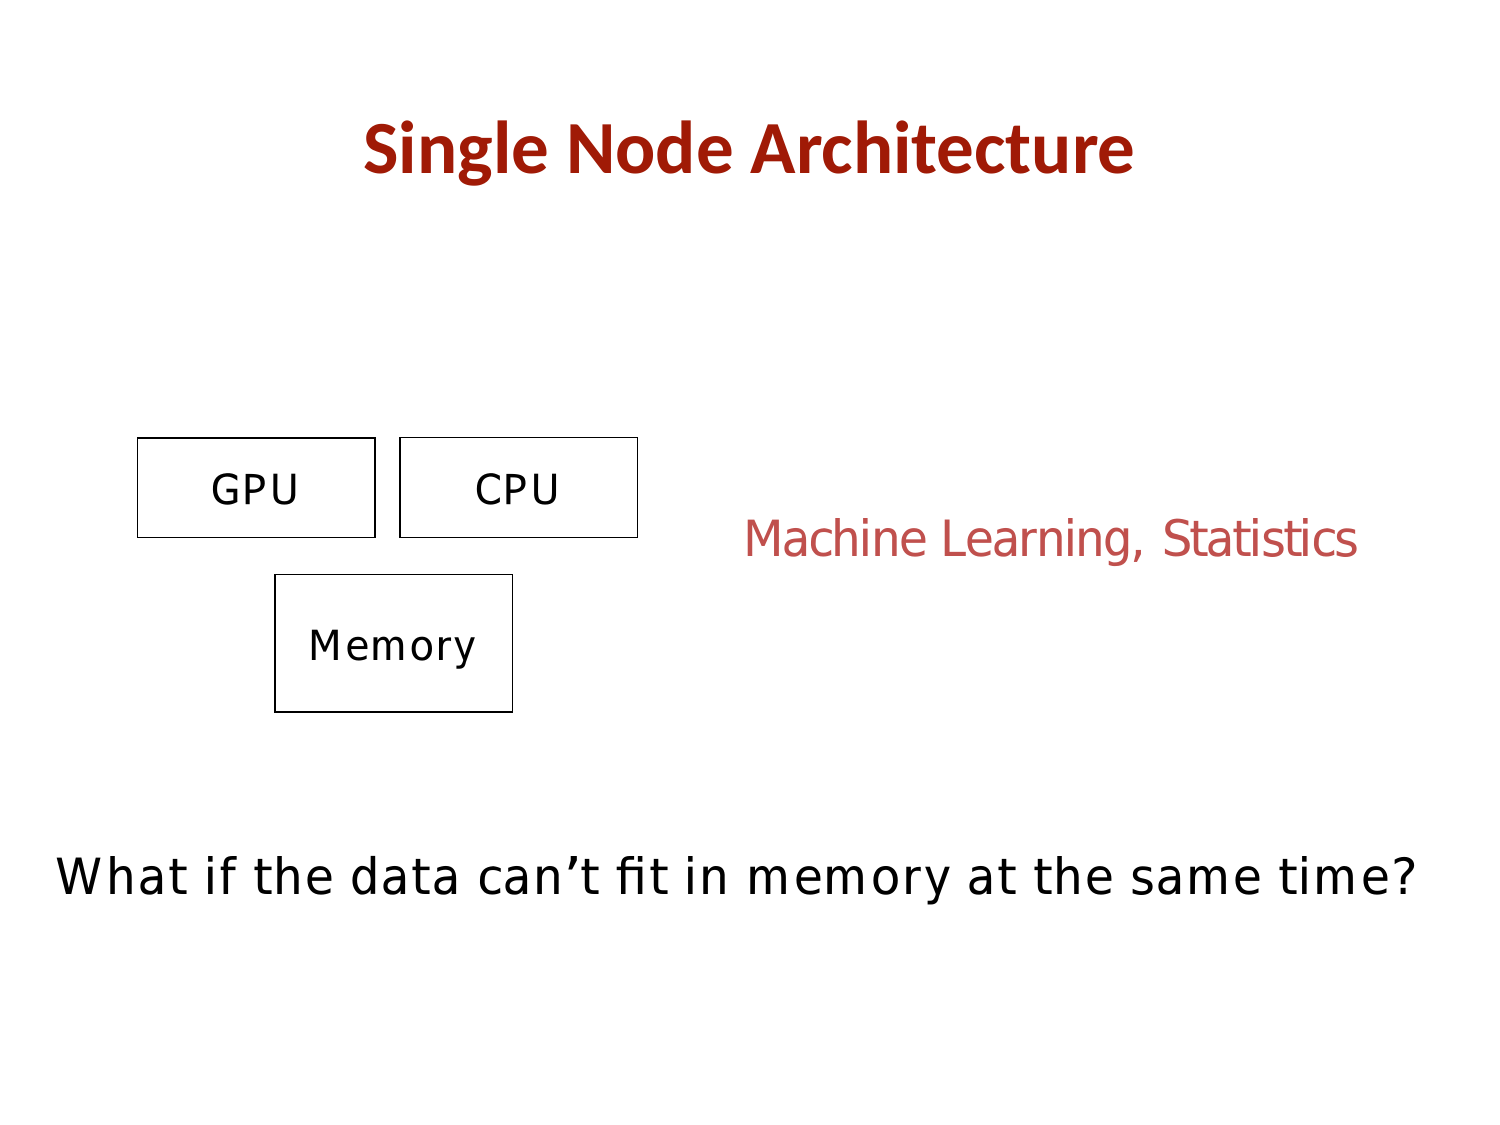

# Single Node Architecture
CPU
GPU
Machine Learning, Statistics
Memory
What if the data can’t fit in memory at the same time?